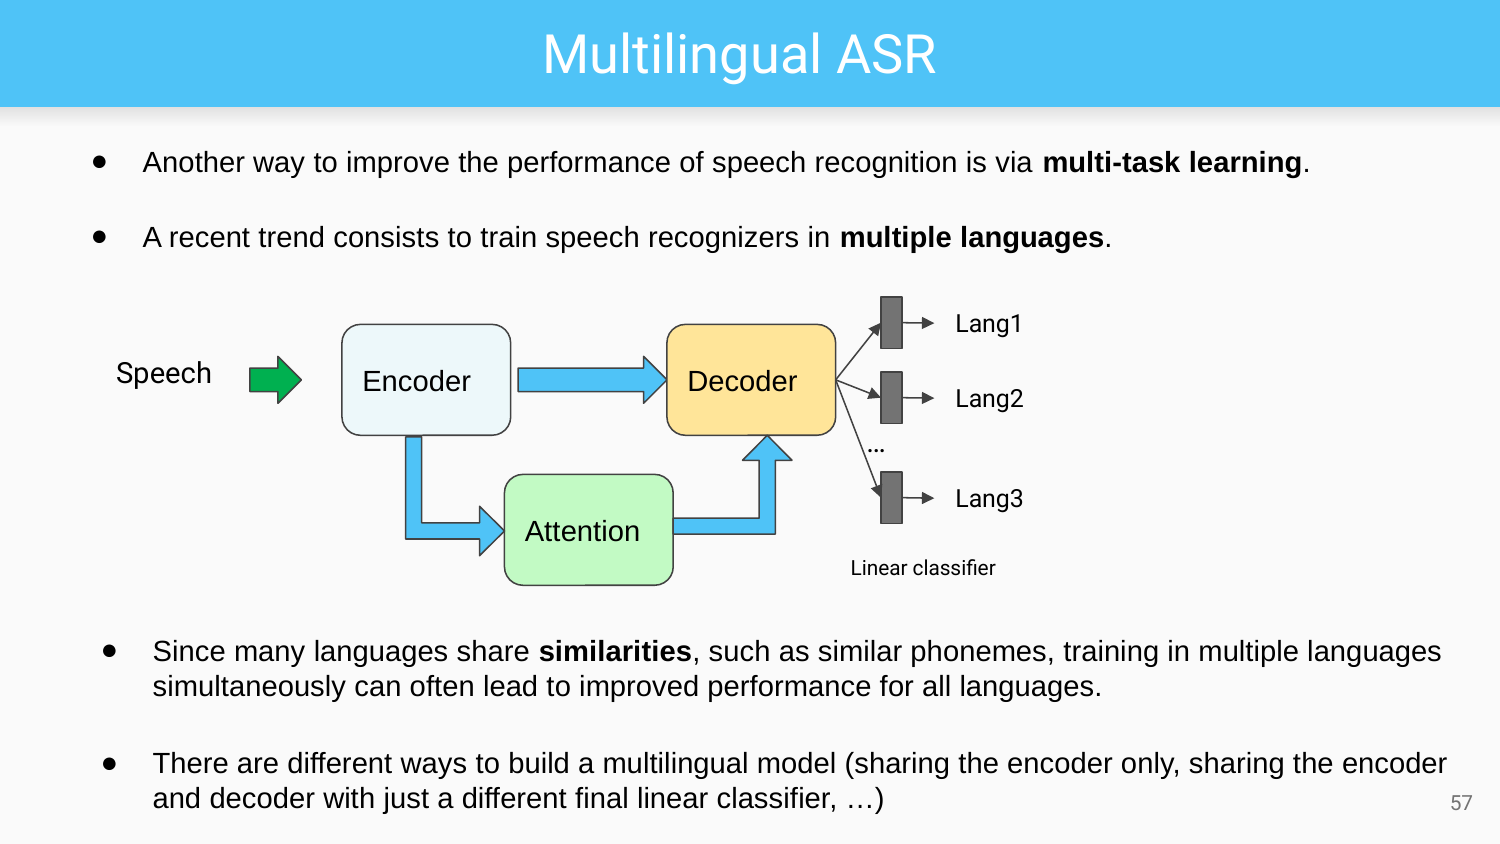

# Multilingual ASR
Another way to improve the performance of speech recognition is via multi-task learning.
A recent trend consists to train speech recognizers in multiple languages.
Lang1

Encoder
Decoder
Speech

Lang2

…

Lang3

Attention
Linear classifier
Since many languages share similarities, such as similar phonemes, training in multiple languages simultaneously can often lead to improved performance for all languages.
There are different ways to build a multilingual model (sharing the encoder only, sharing the encoder and decoder with just a different final linear classifier, …)
57